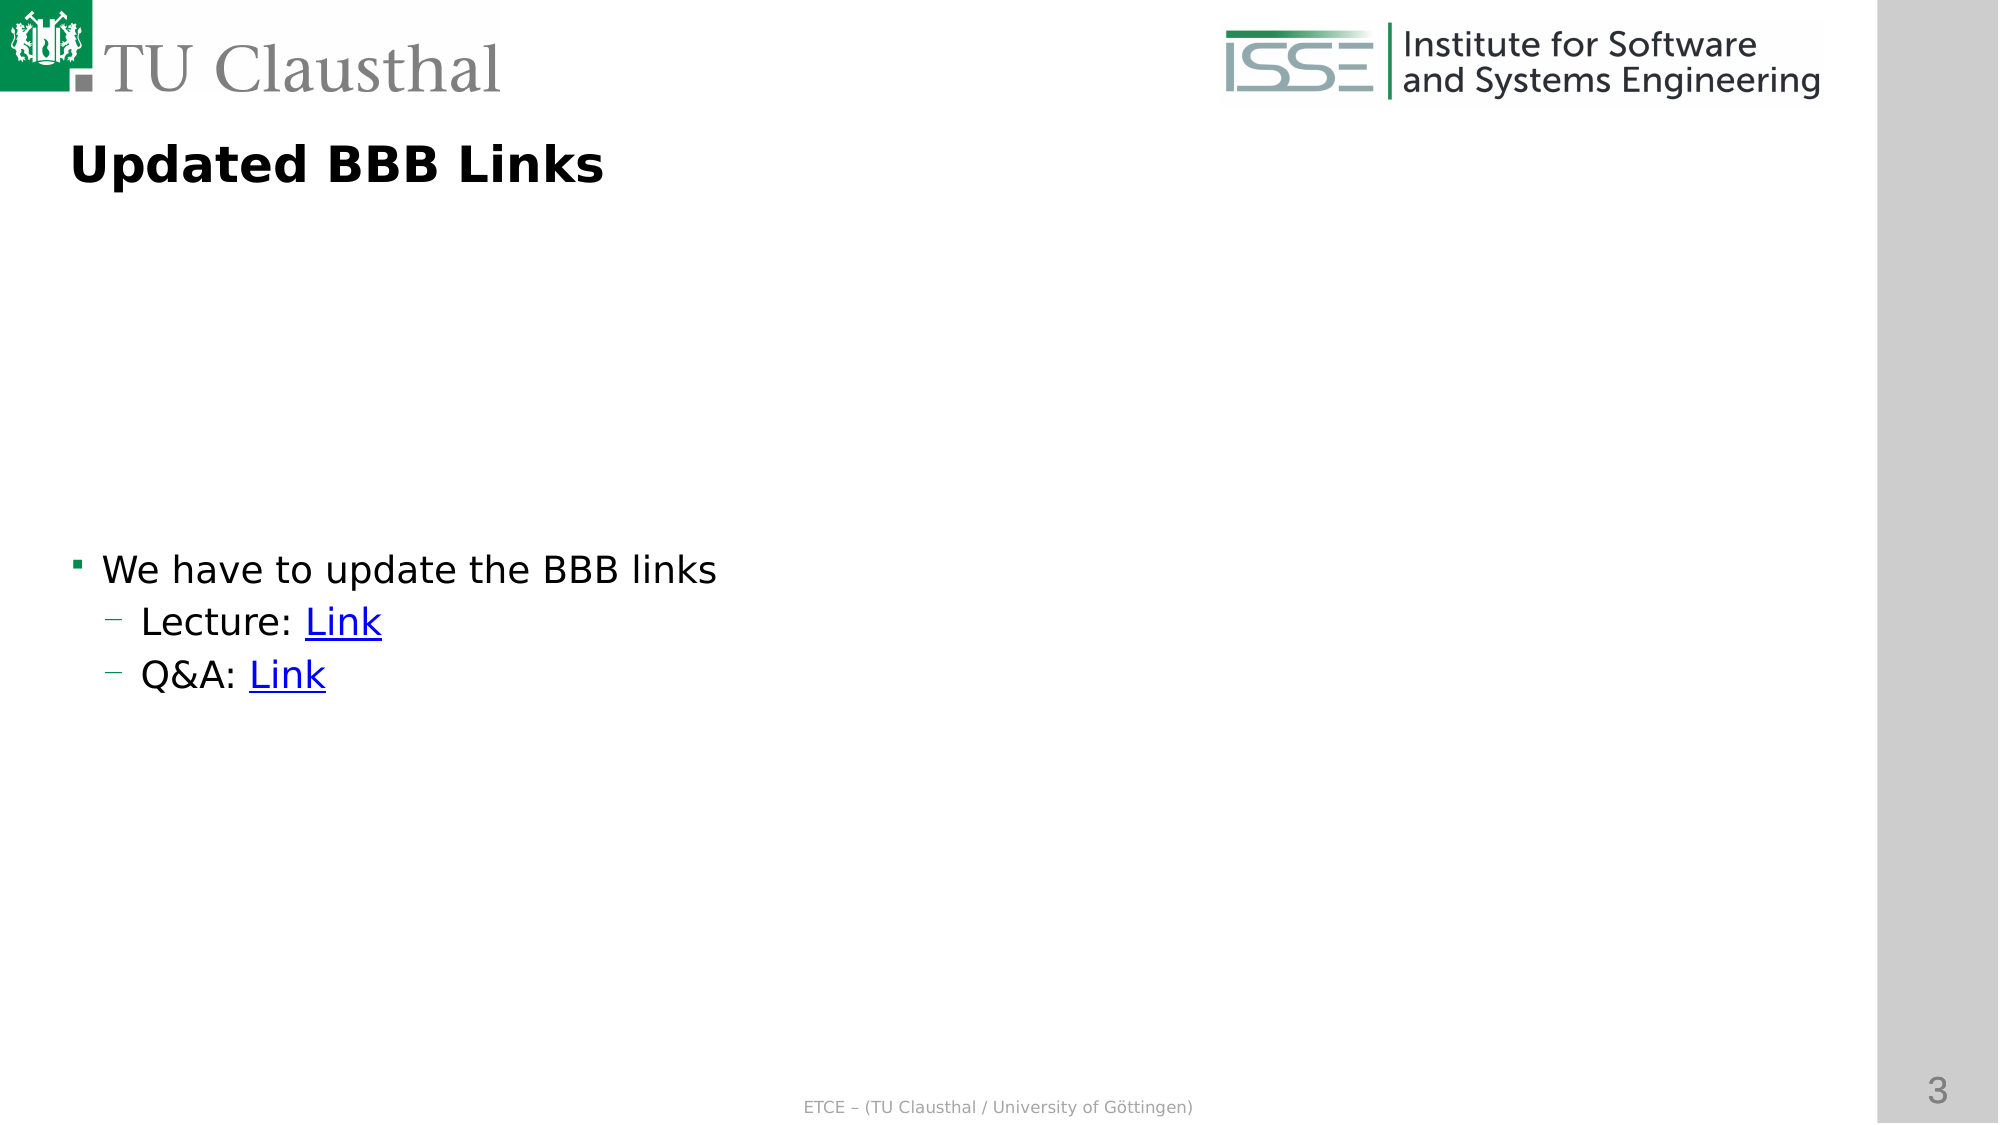

Updated BBB Links
We have to update the BBB links
Lecture: Link
Q&A: Link